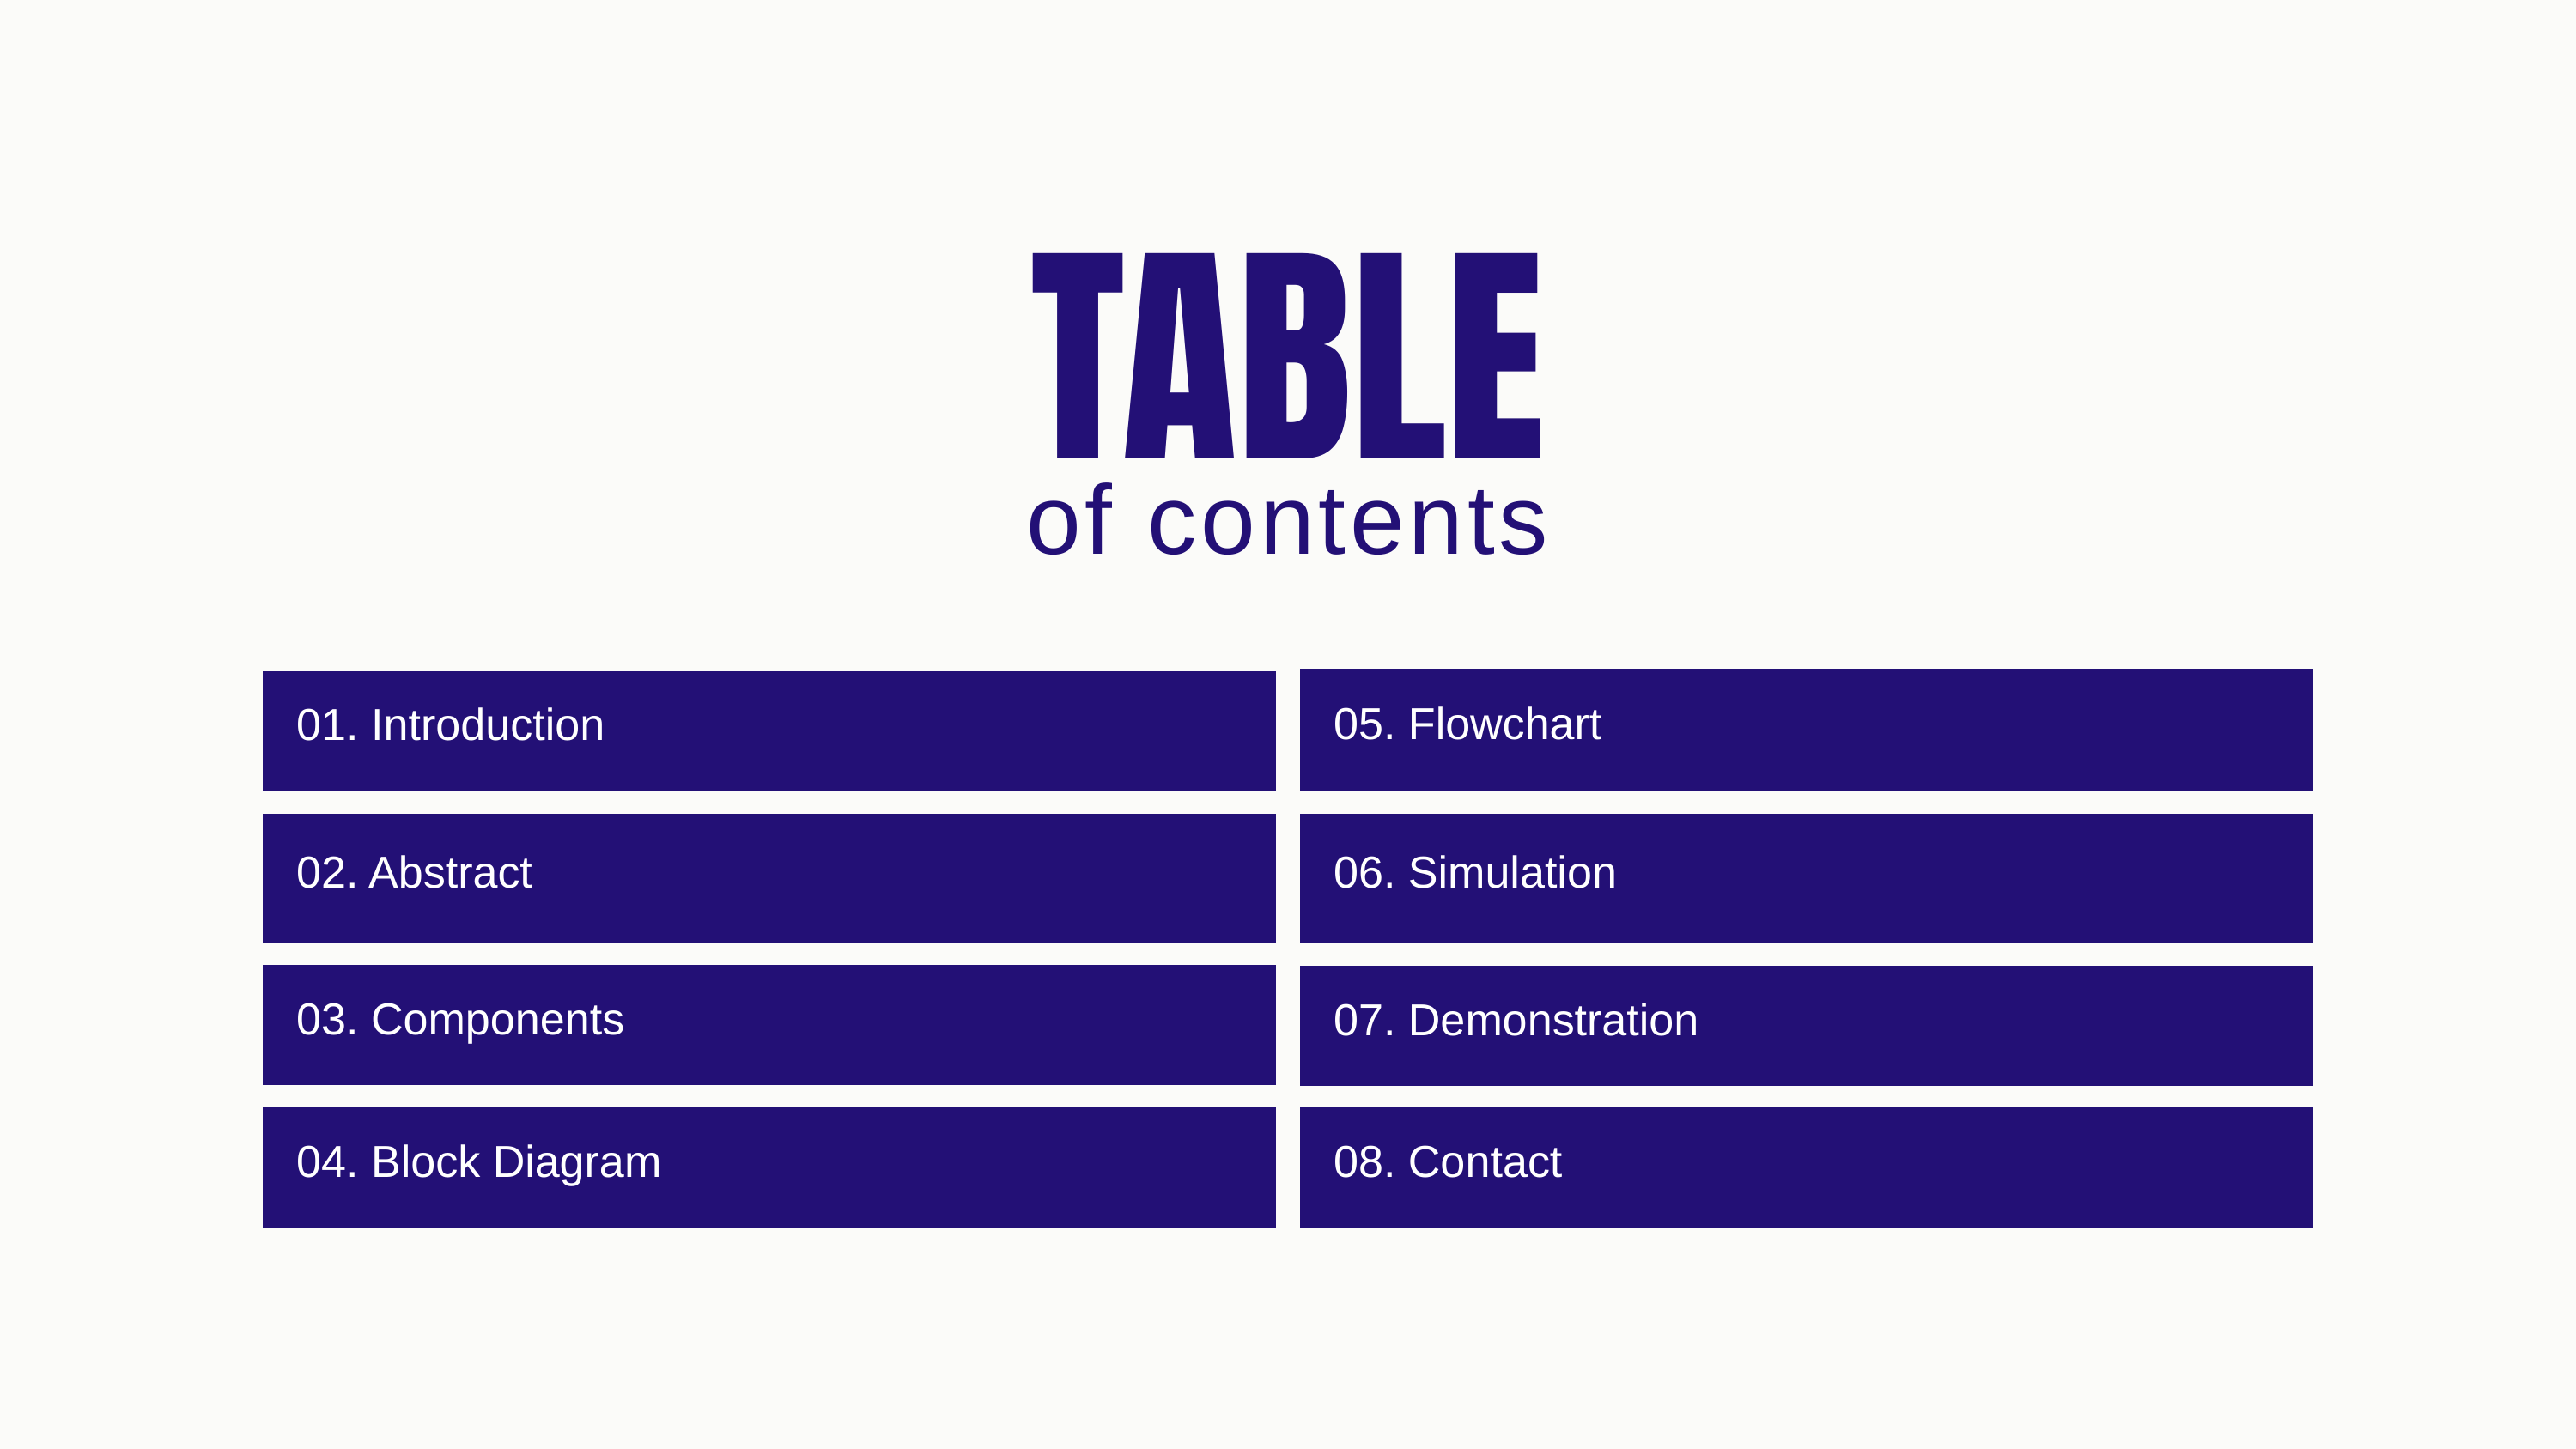

TABLE
of contents

05. Flowchart

01. Introduction

02. Abstract

06. Simulation

03. Components

07. Demonstration

08. Contact

04. Block Diagram